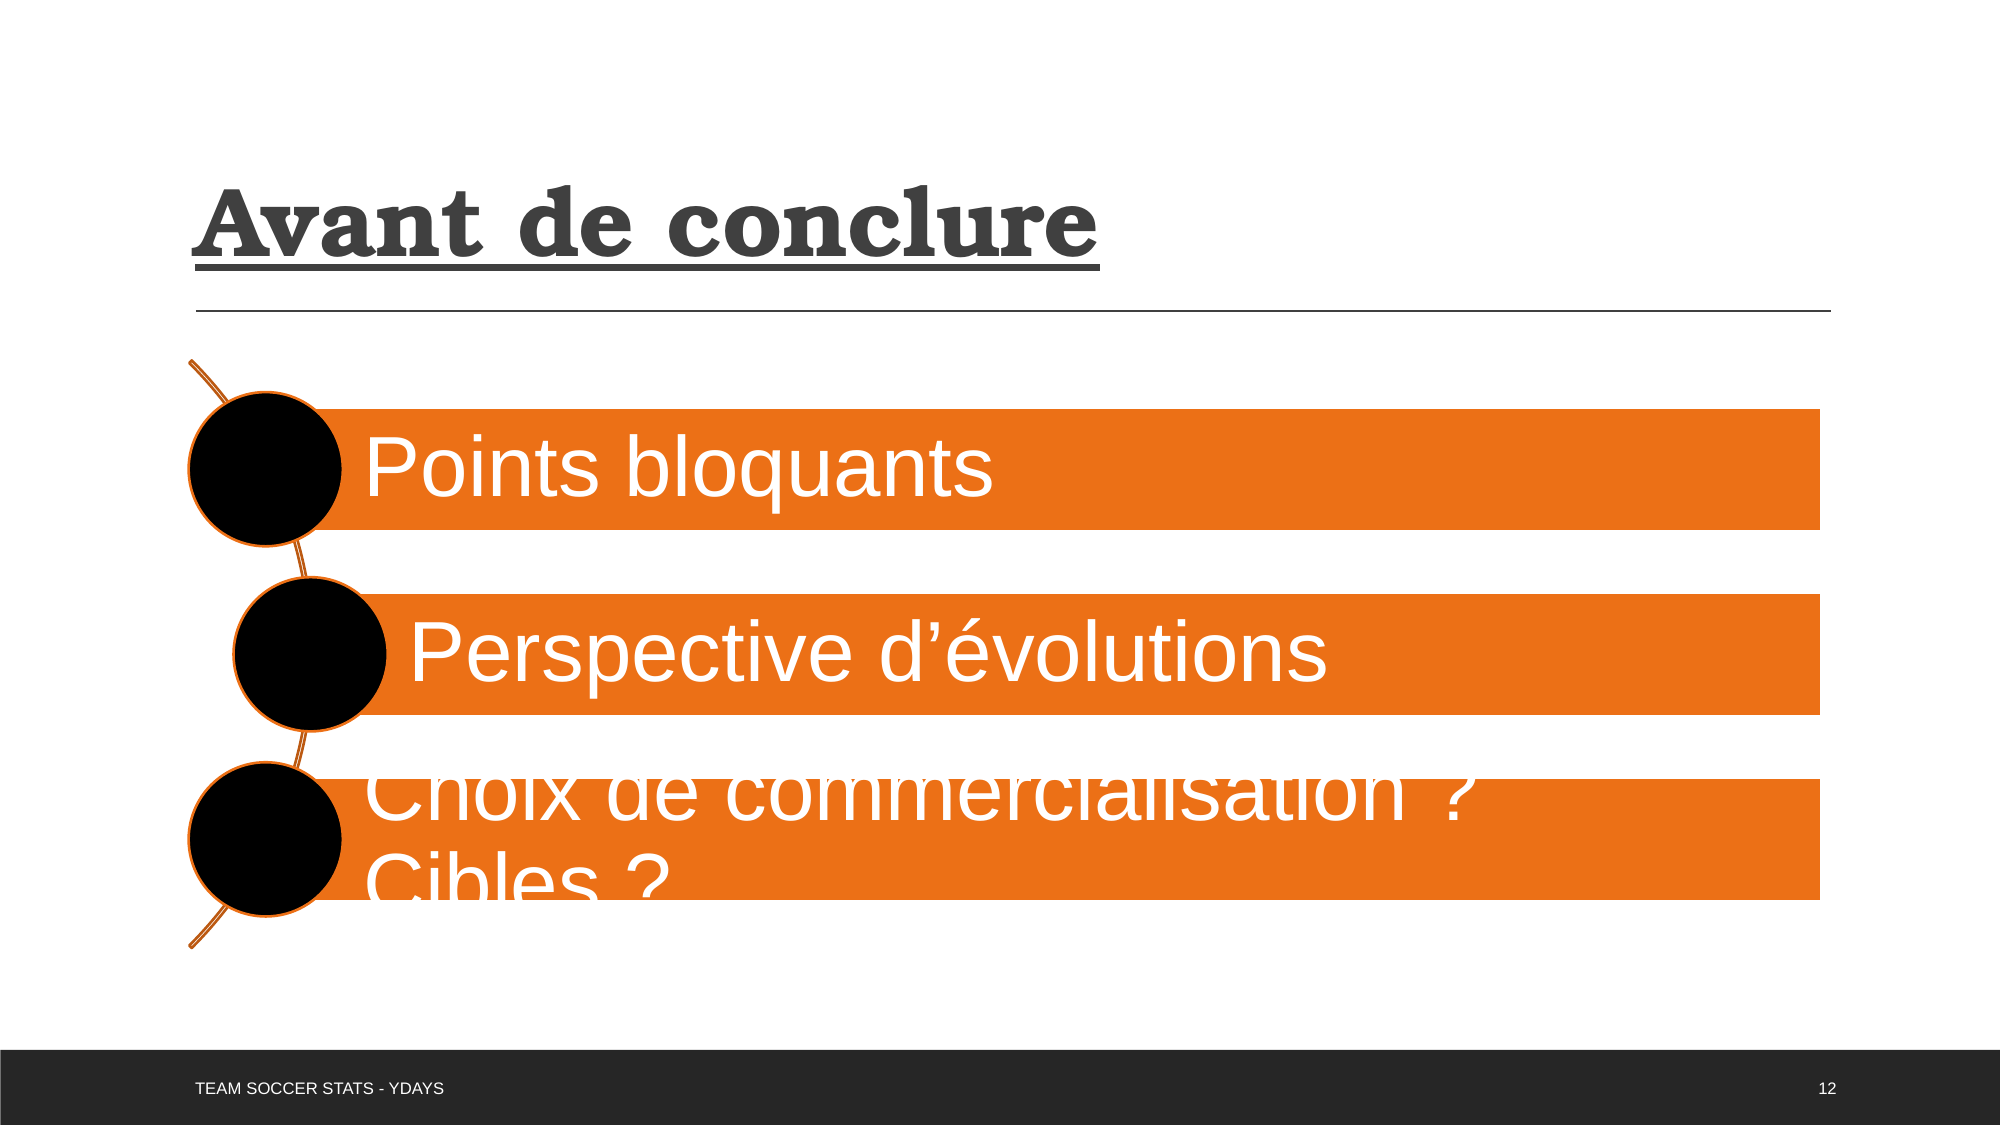

# Avant de conclure
Points bloquants
Perspective d’évolutions
Choix de commercialisation ? Cibles ?
TEAM SOCCER STATS - YDAYS
12